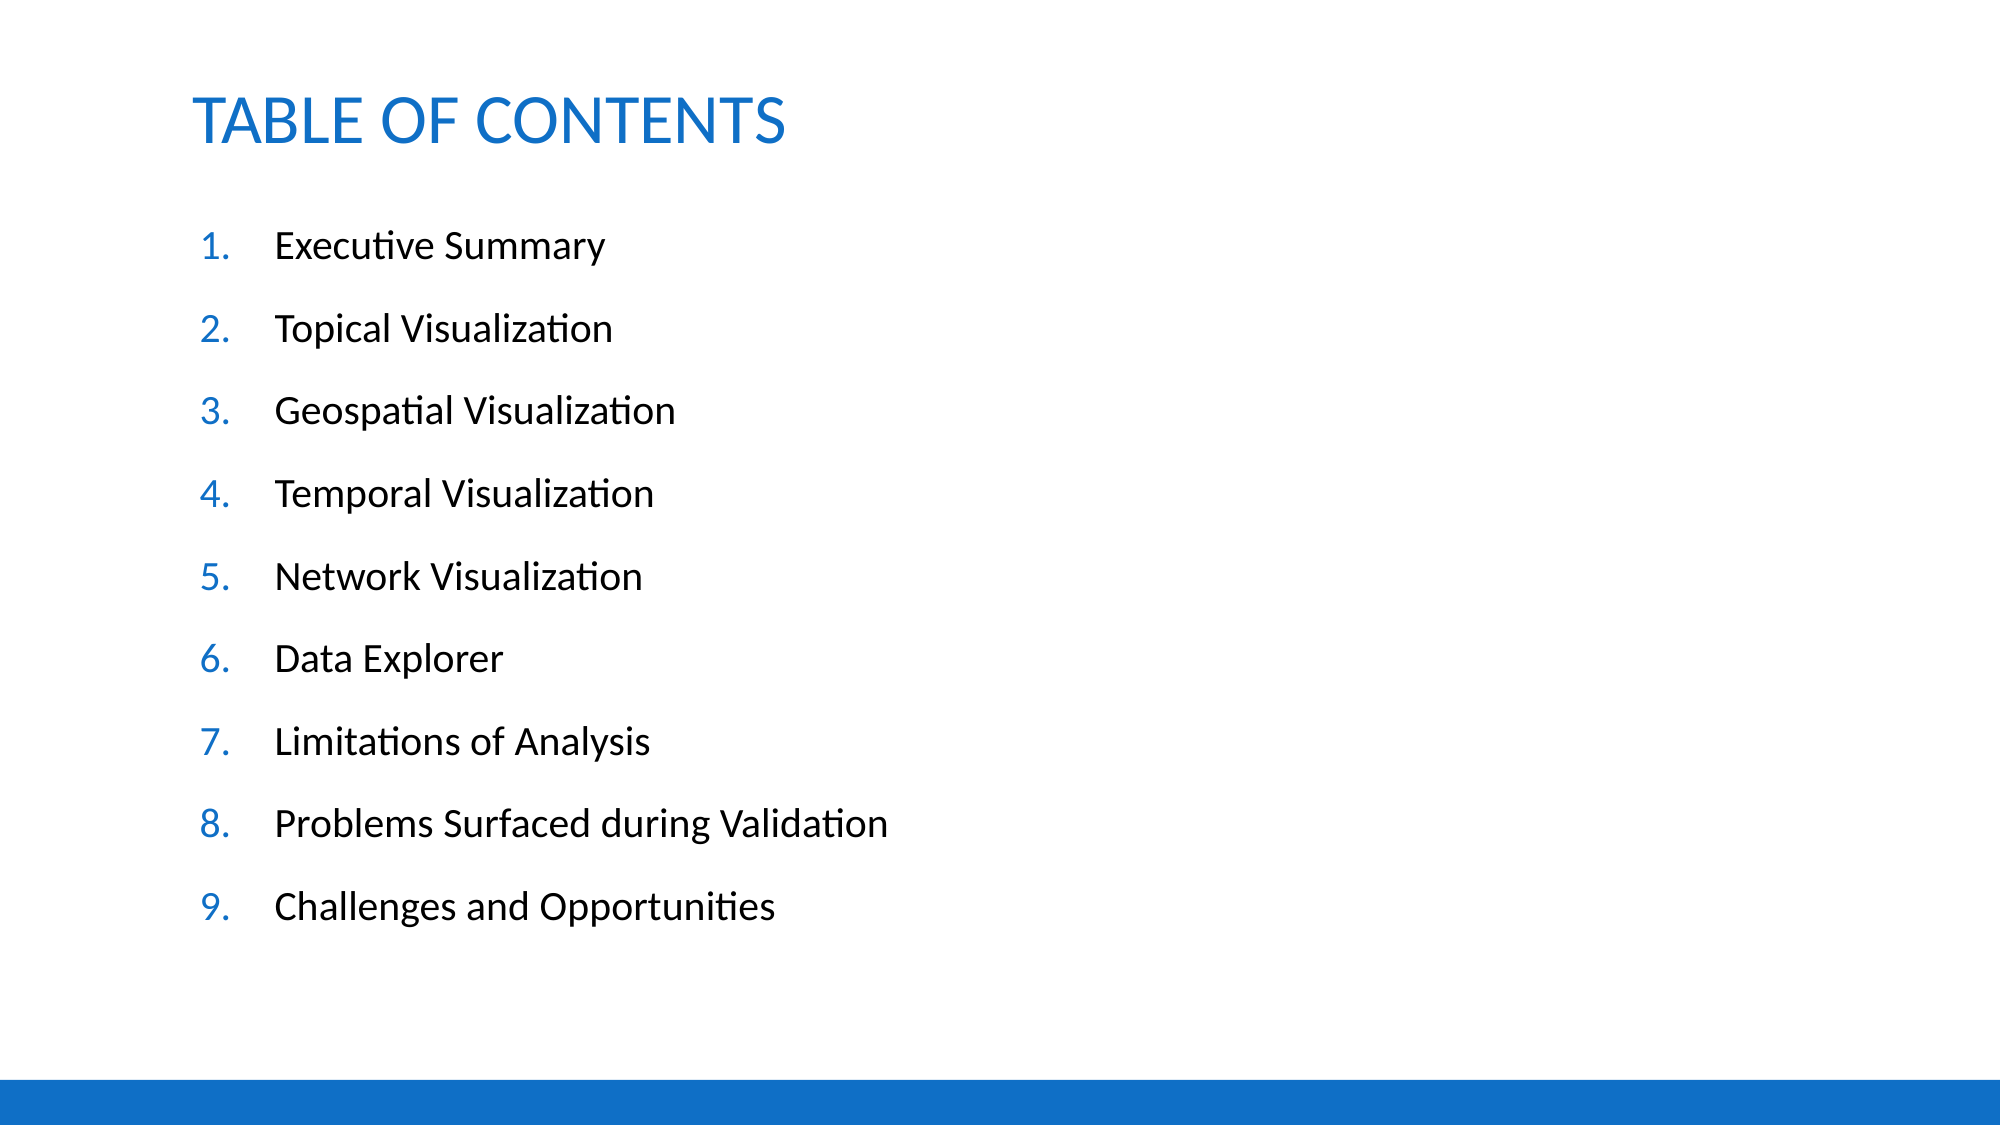

# Table of Contents
Executive Summary
Topical Visualization
Geospatial Visualization
Temporal Visualization
Network Visualization
Data Explorer
Limitations of Analysis
Problems Surfaced during Validation
Challenges and Opportunities